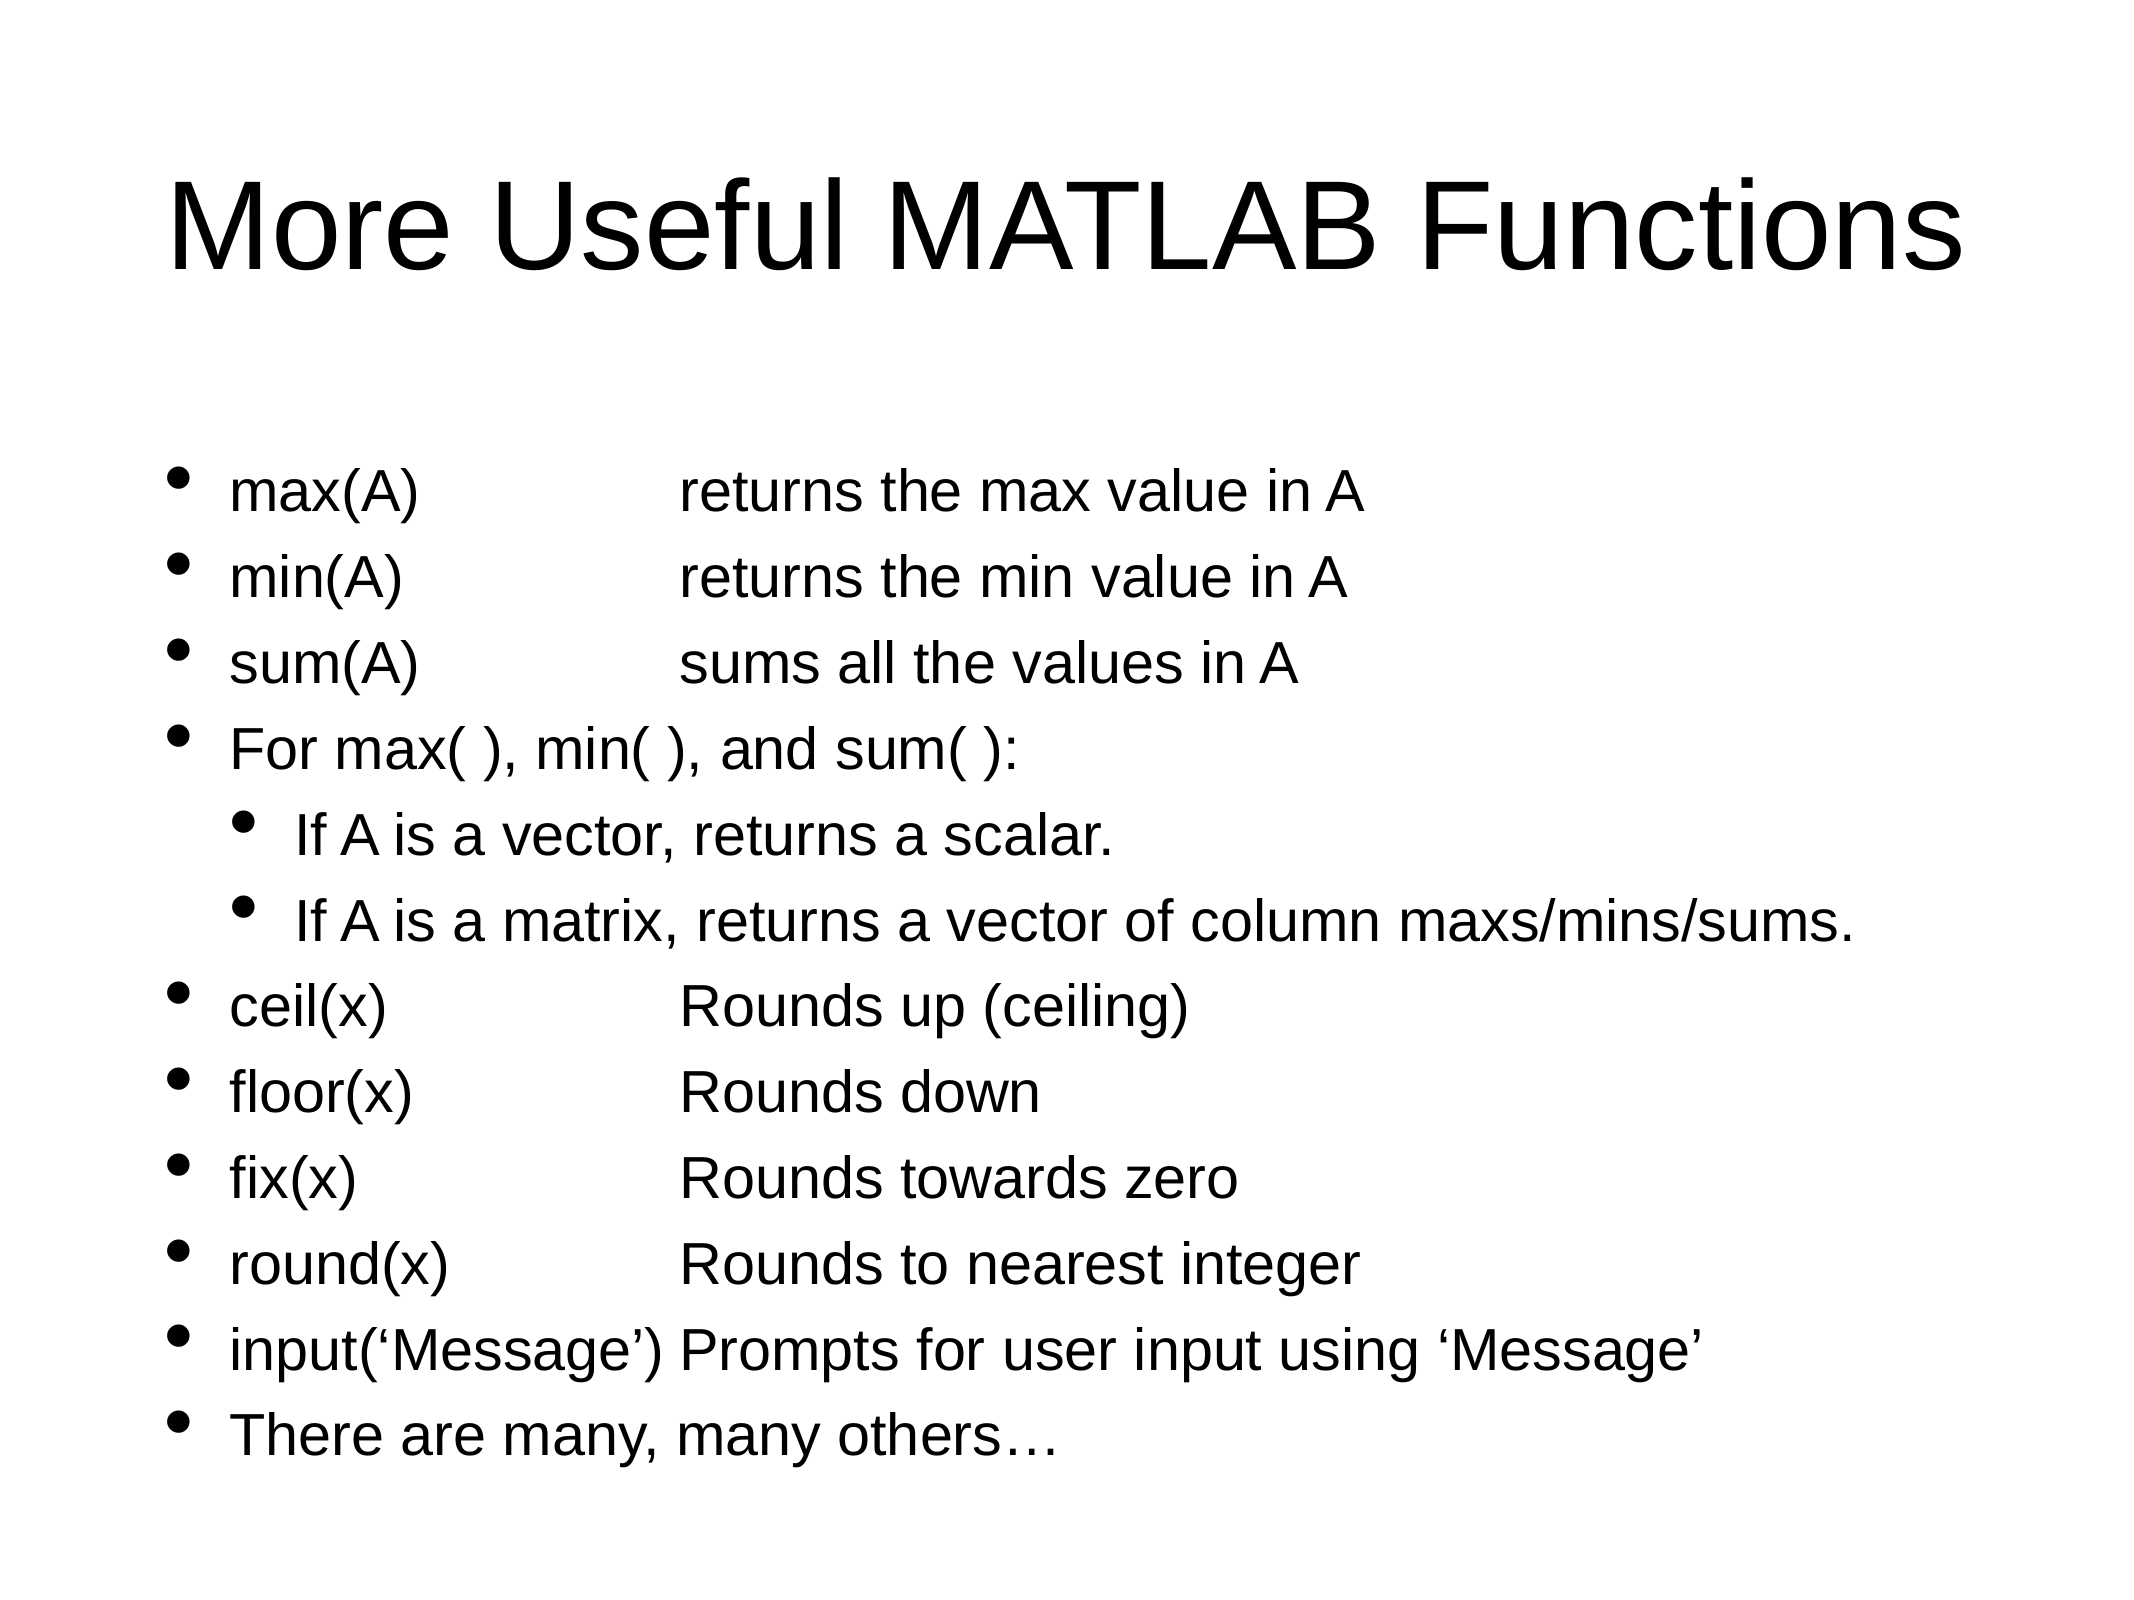

# More Useful MATLAB Functions
max(A)		returns the max value in A
min(A)		returns the min value in A
sum(A)		sums all the values in A
For max( ), min( ), and sum( ):
If A is a vector, returns a scalar.
If A is a matrix, returns a vector of column maxs/mins/sums.
ceil(x)		Rounds up (ceiling)
floor(x)		Rounds down
fix(x)			Rounds towards zero
round(x)		Rounds to nearest integer
input(‘Message’)	Prompts for user input using ‘Message’
There are many, many others…